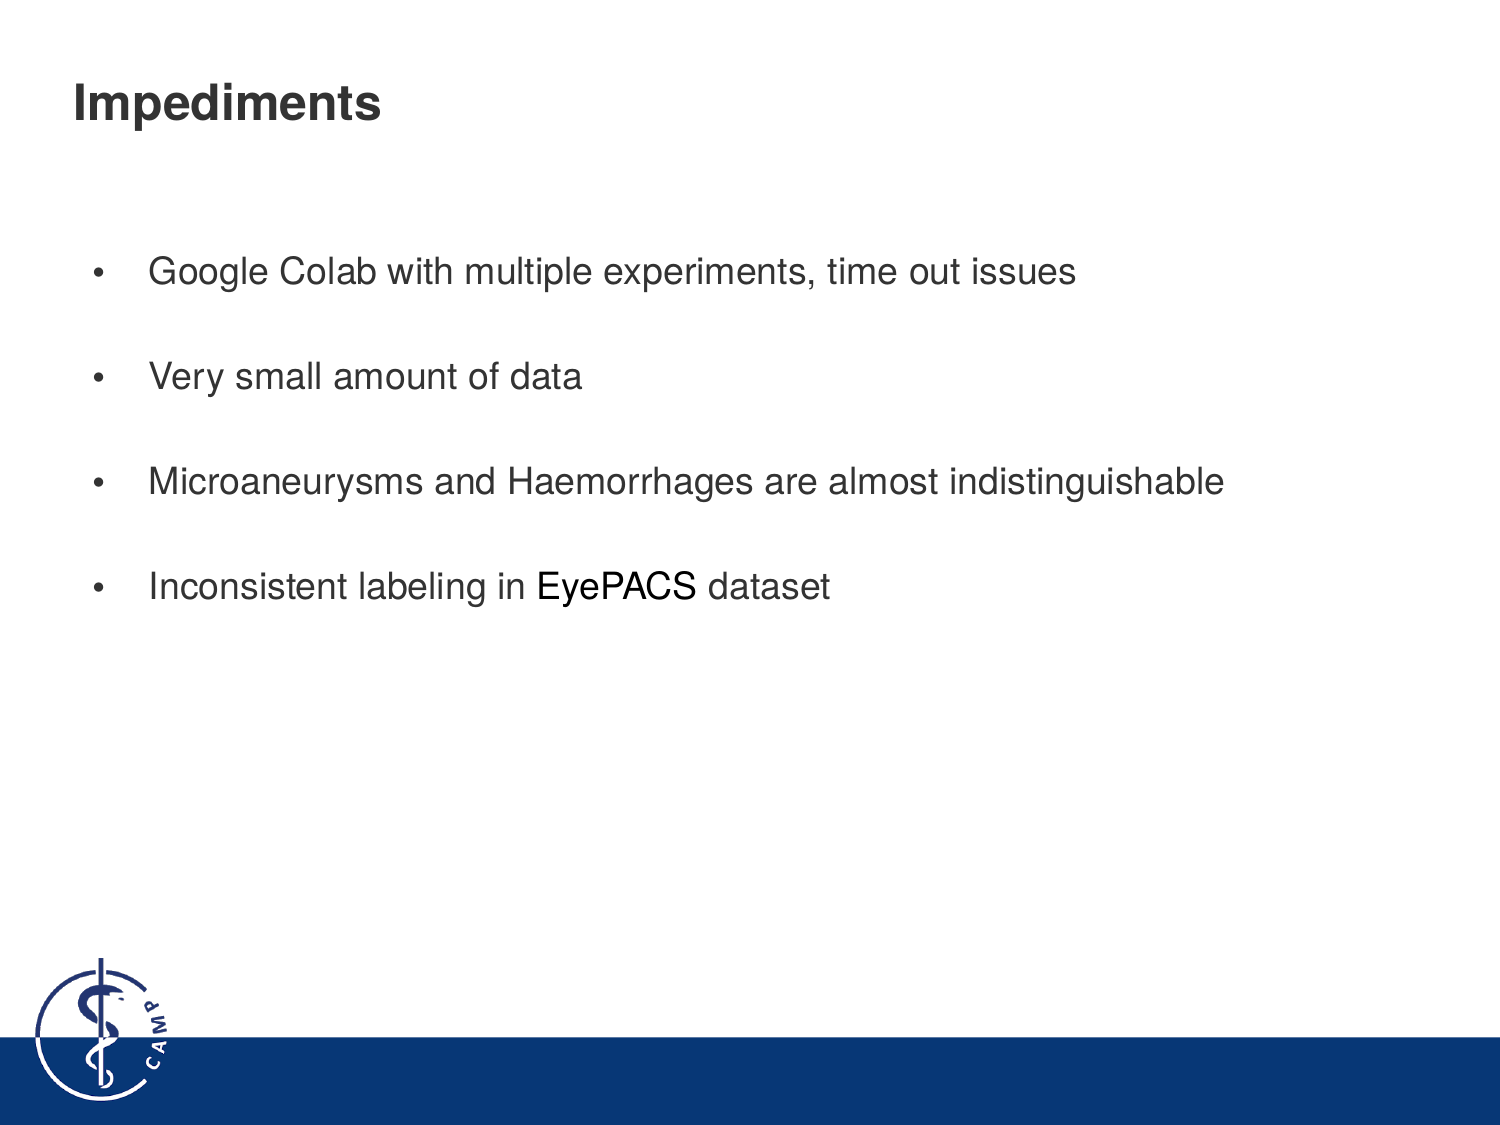

# Impediments
Google Colab with multiple experiments, time out issues

Very small amount of data

Microaneurysms and Haemorrhages are almost indistinguishable

Inconsistent labeling in EyePACS dataset